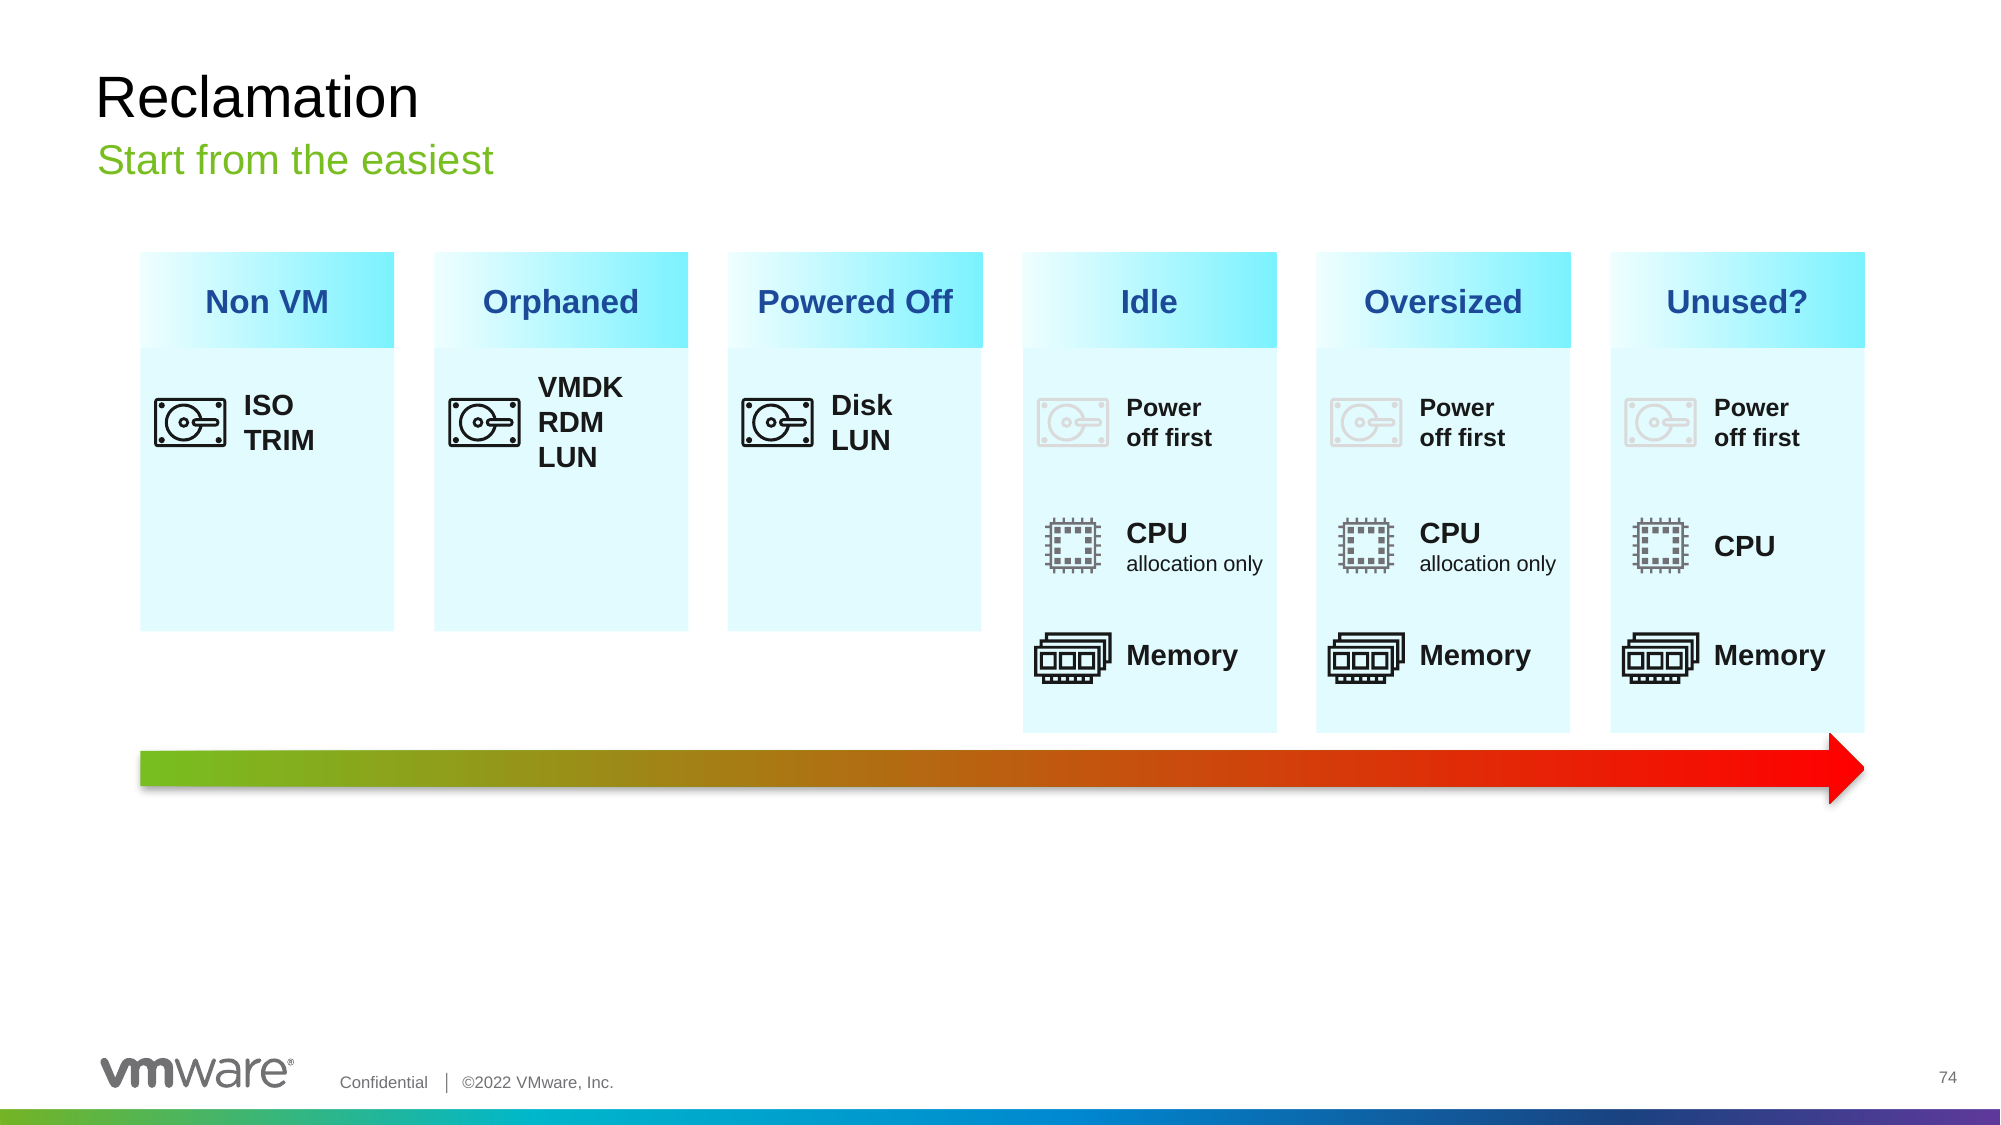

# Reclamation
Start from the easiest
Non VM
Orphaned
Powered Off
Idle
Oversized
Unused?

ISO
TRIM

VMDK
RDM
LUN

Disk
LUN

Power off first

CPU allocation only

Memory

Power off first

CPU allocation only

Memory

Power off first

CPU

Memory

74